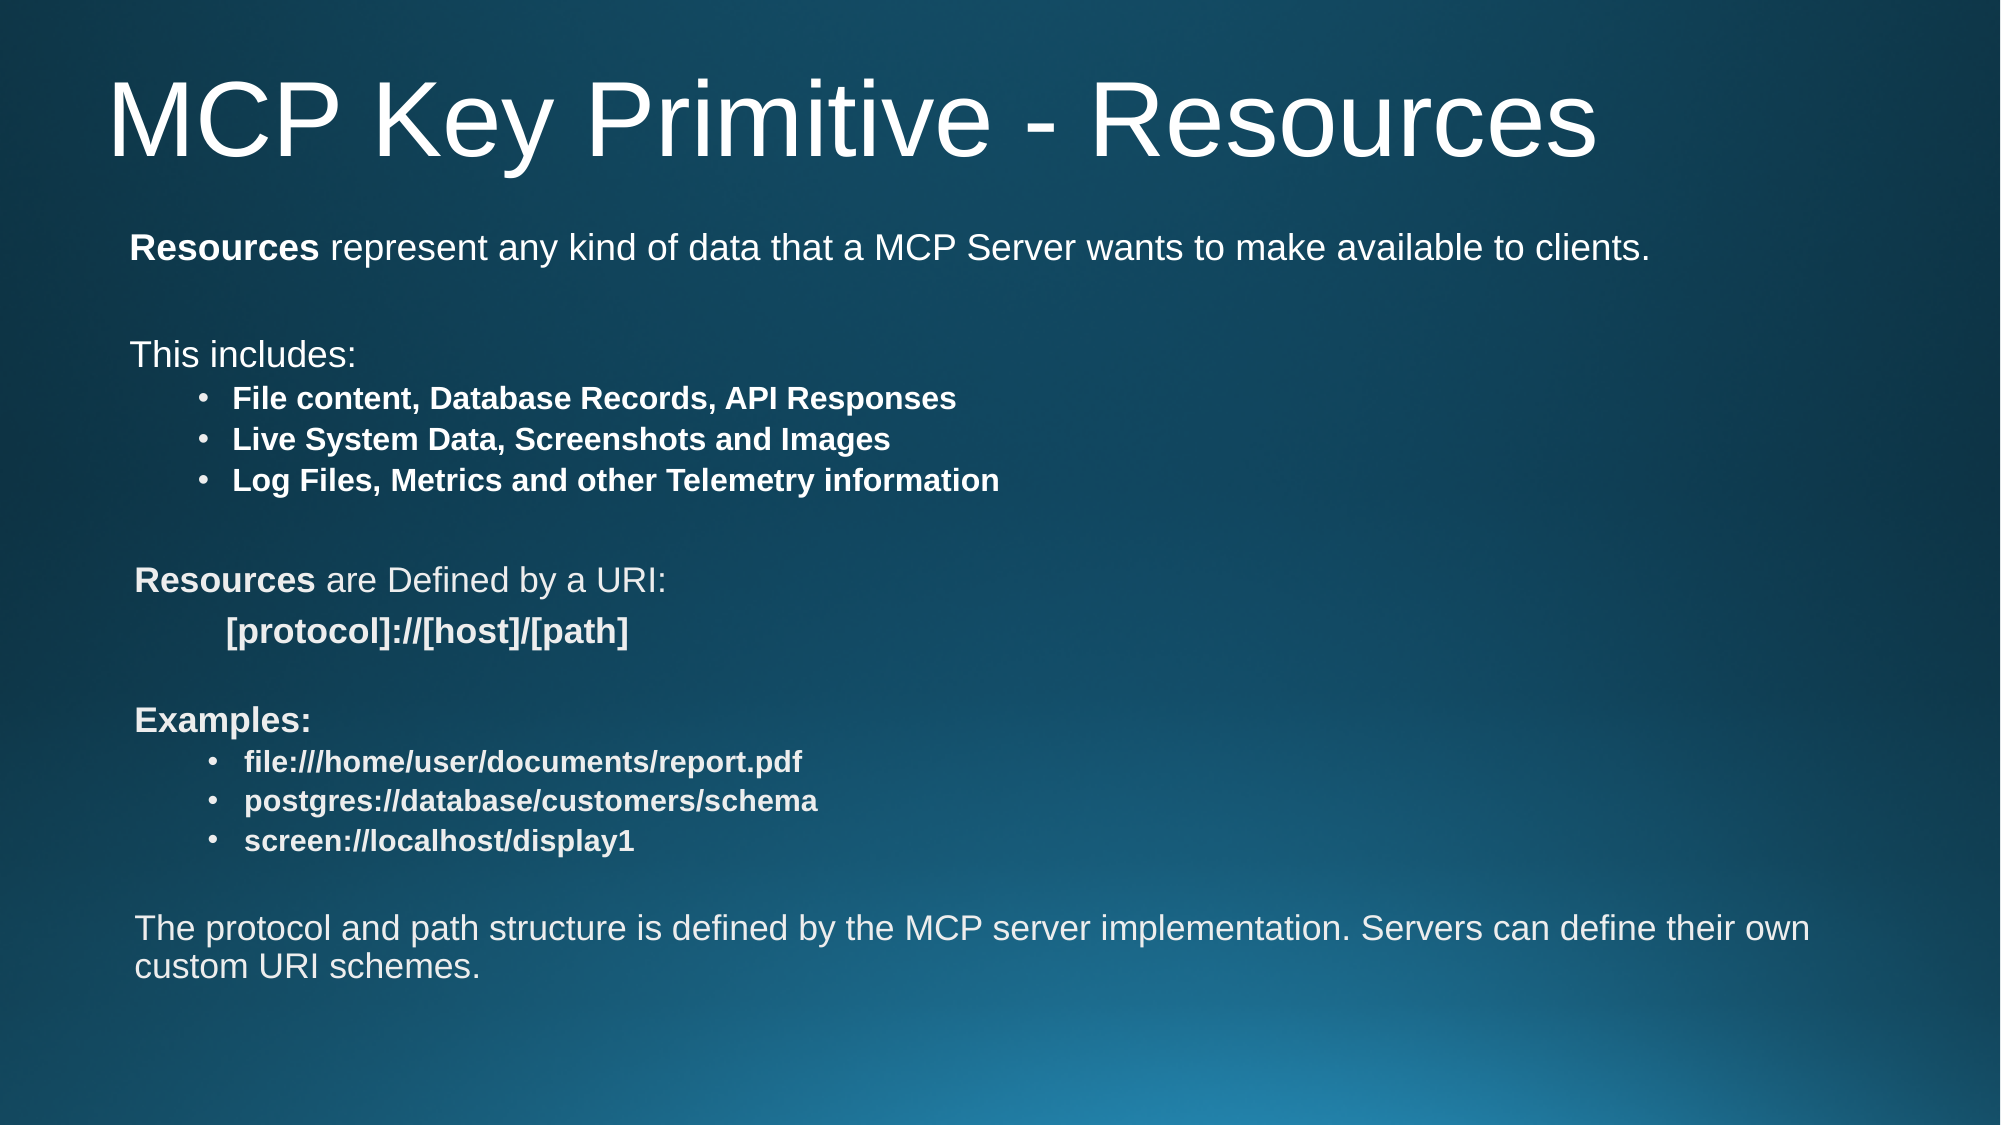

# MCP Key Primitive - Resources
Resources represent any kind of data that a MCP Server wants to make available to clients.

This includes:
File content, Database Records, API Responses
Live System Data, Screenshots and Images
Log Files, Metrics and other Telemetry information
Resources are Defined by a URI:
	[protocol]://[host]/[path]
Examples:
file:///home/user/documents/report.pdf
postgres://database/customers/schema
screen://localhost/display1

The protocol and path structure is defined by the MCP server implementation. Servers can define their own custom URI schemes.